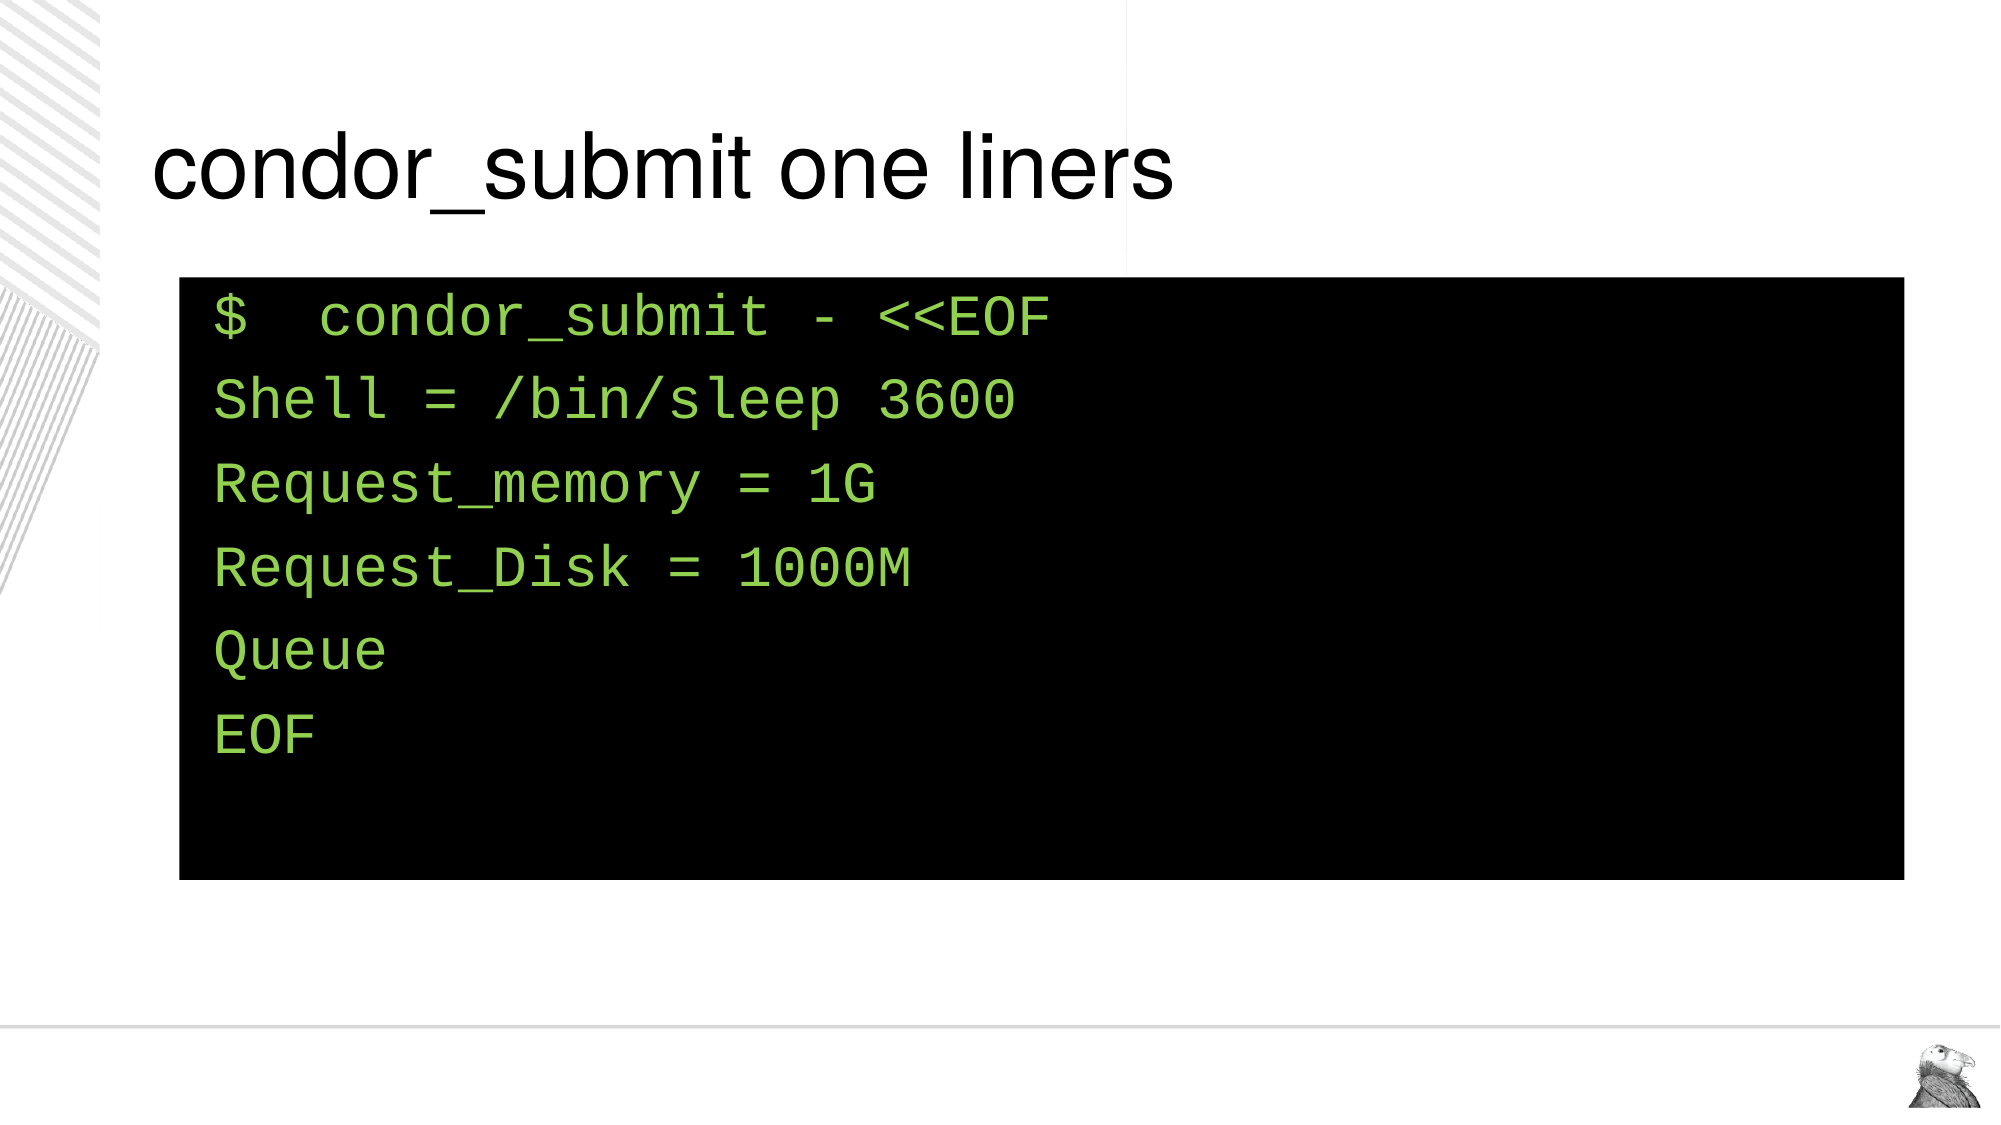

# condor_submit one liners
$  condor_submit - <<EOF
Shell = /bin/sleep 3600
Request_memory = 1G
Request_Disk = 1000M
Queue
EOF